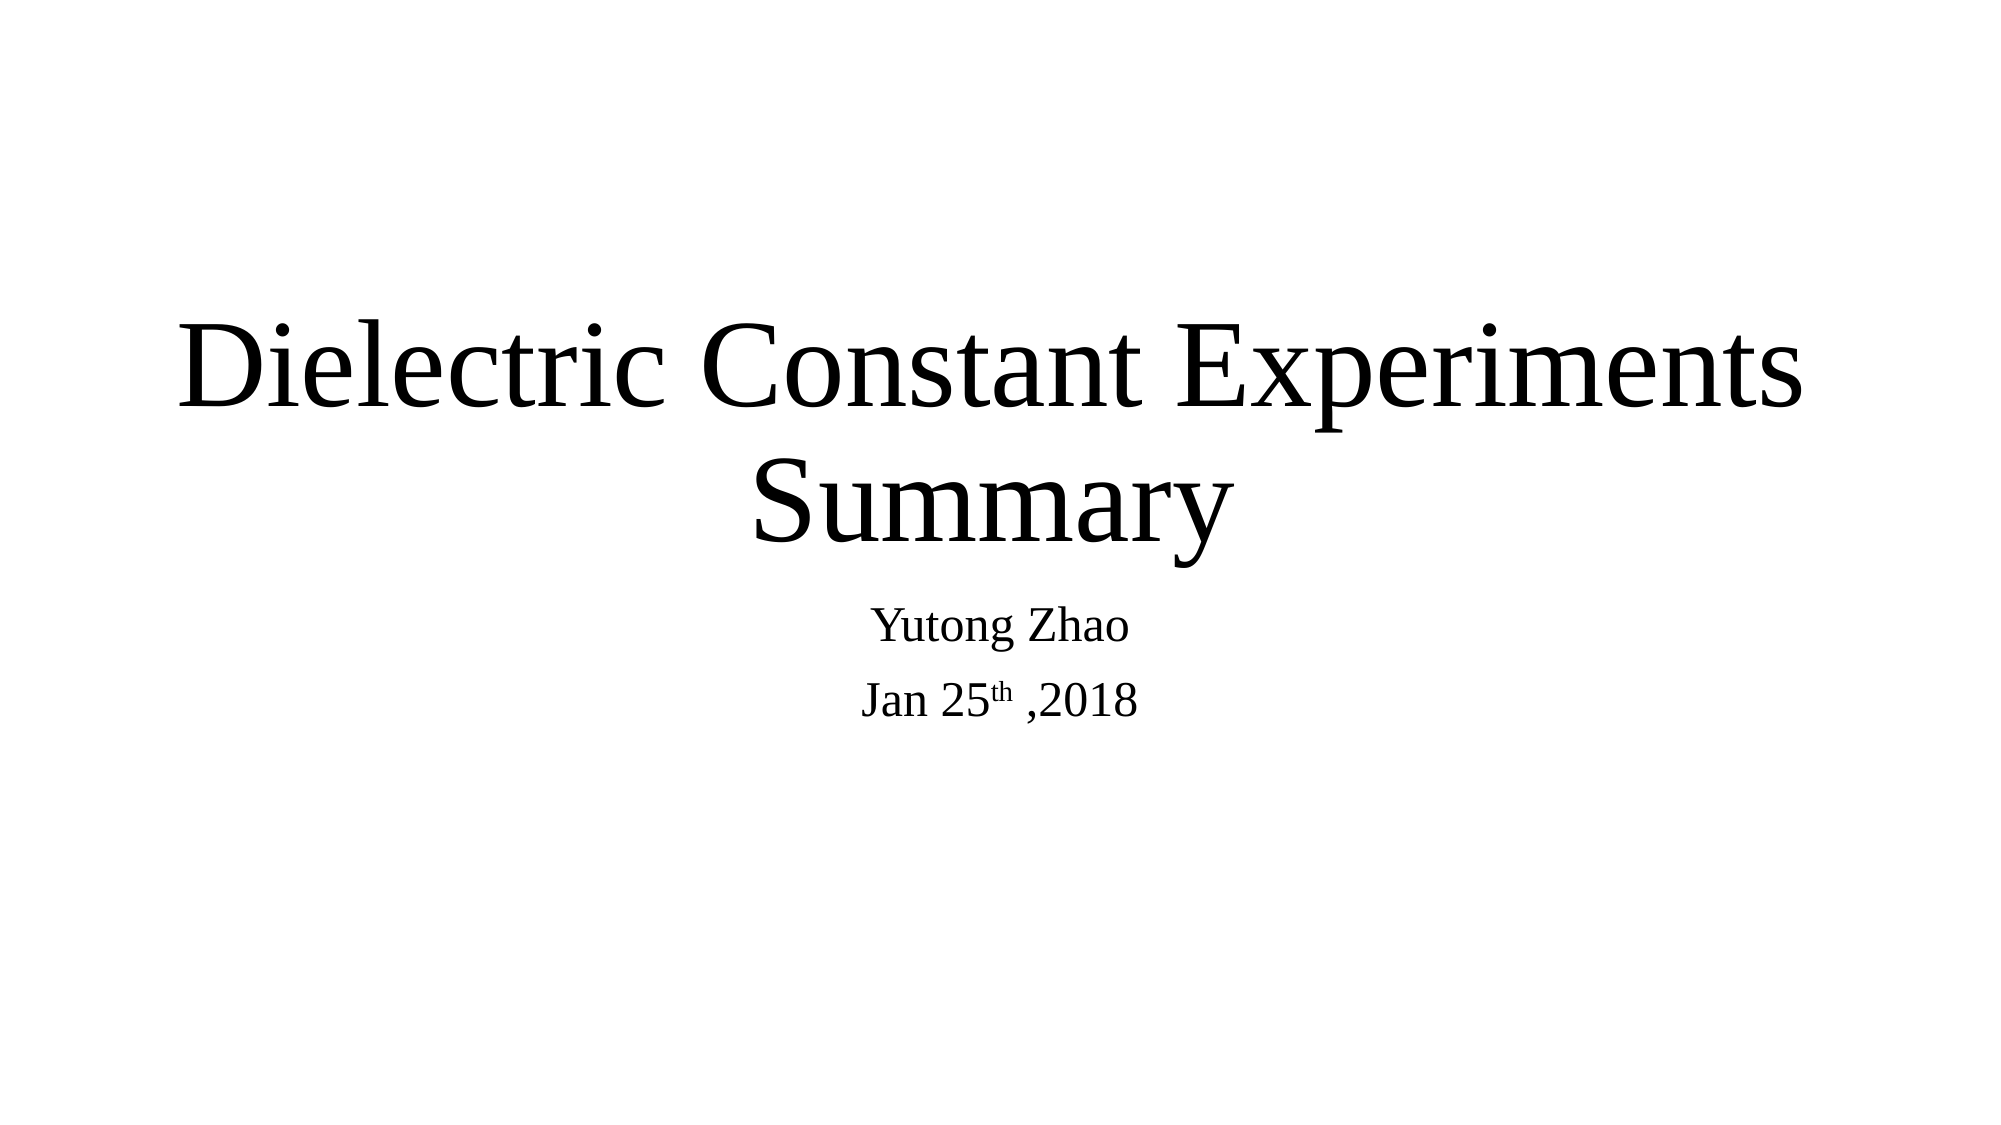

# Dielectric Constant Experiments Summary
Yutong Zhao
Jan 25th ,2018